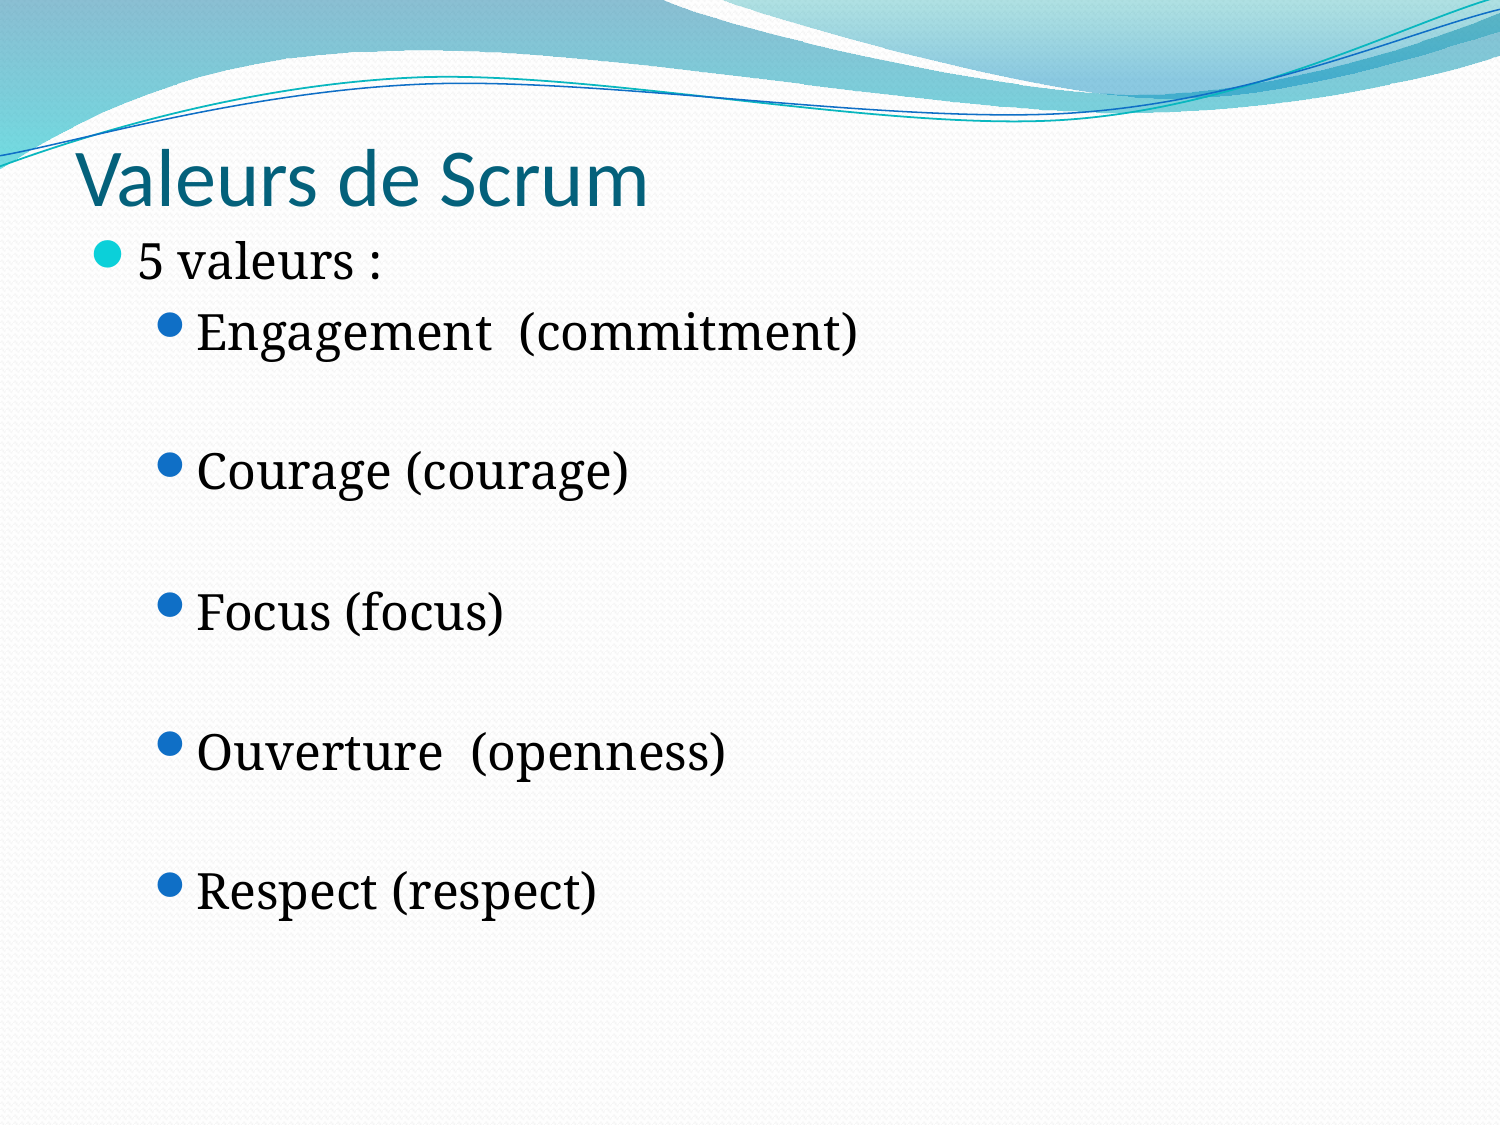

# Valeurs de Scrum
5 valeurs :
Engagement  (commitment)

Courage (courage)

Focus (focus)

Ouverture  (openness)

Respect (respect)